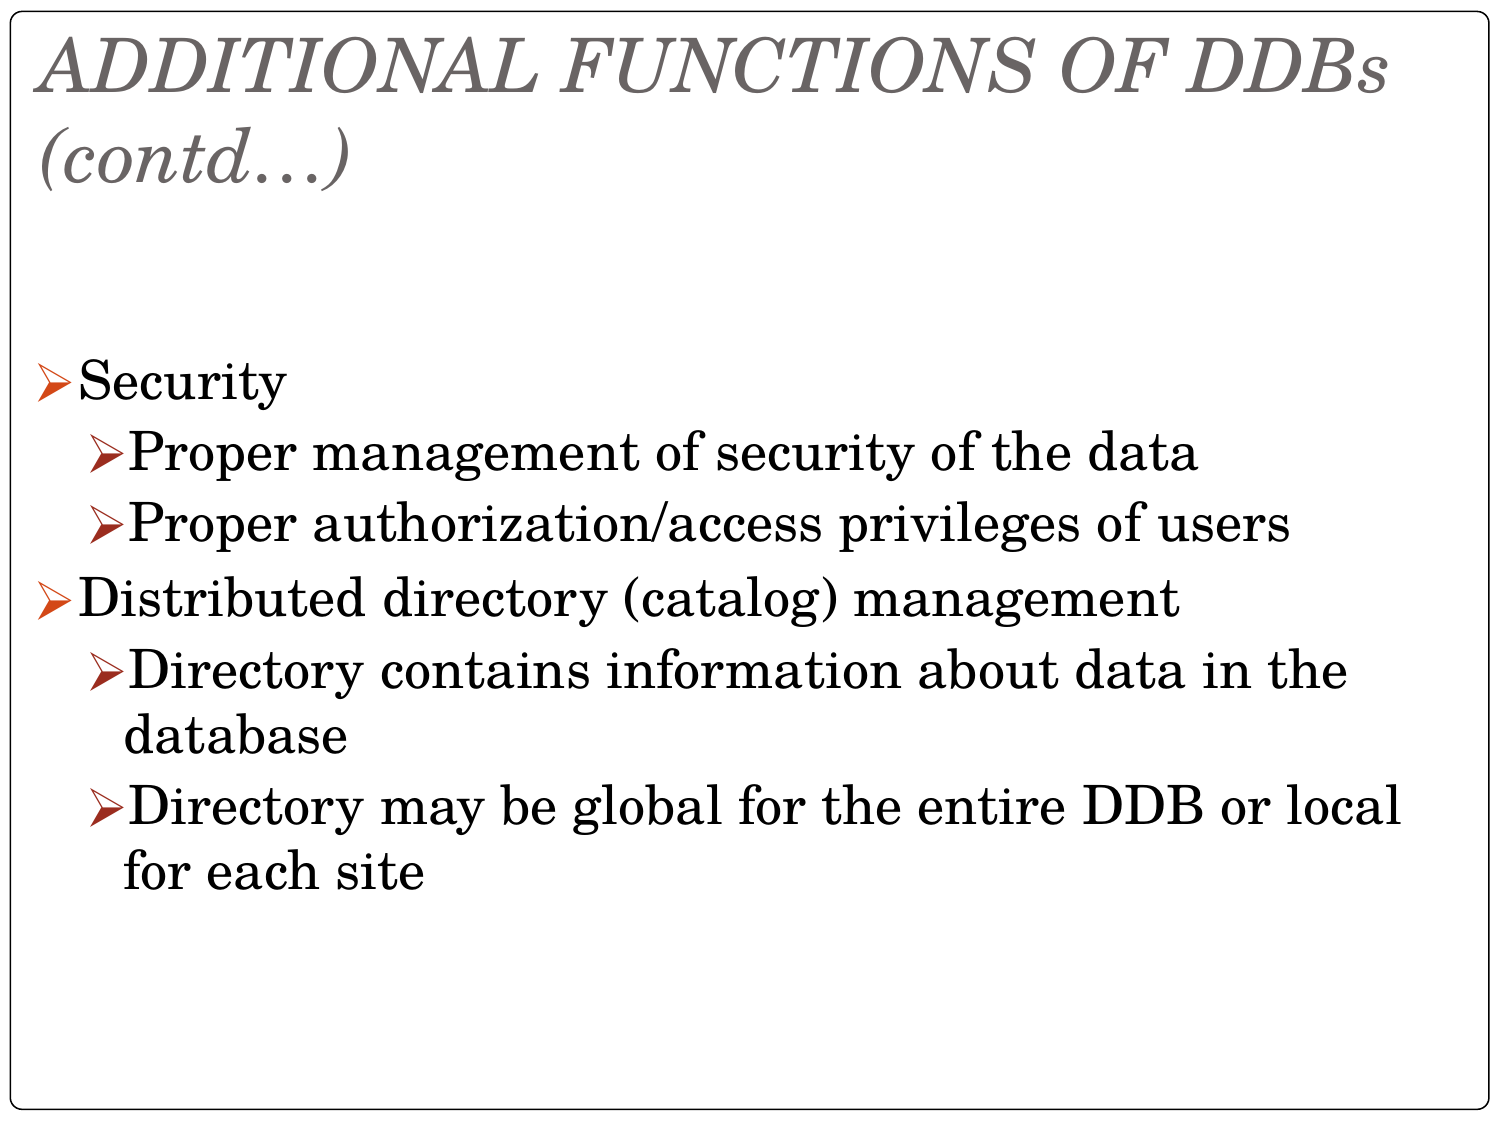

# ADDITIONAL FUNCTIONS OF DDBs   (contd…)
Security
Proper management of security of the data
Proper authorization/access privileges of users
Distributed directory (catalog) management
Directory contains information about data in the database
Directory may be global for the entire DDB or local for each site